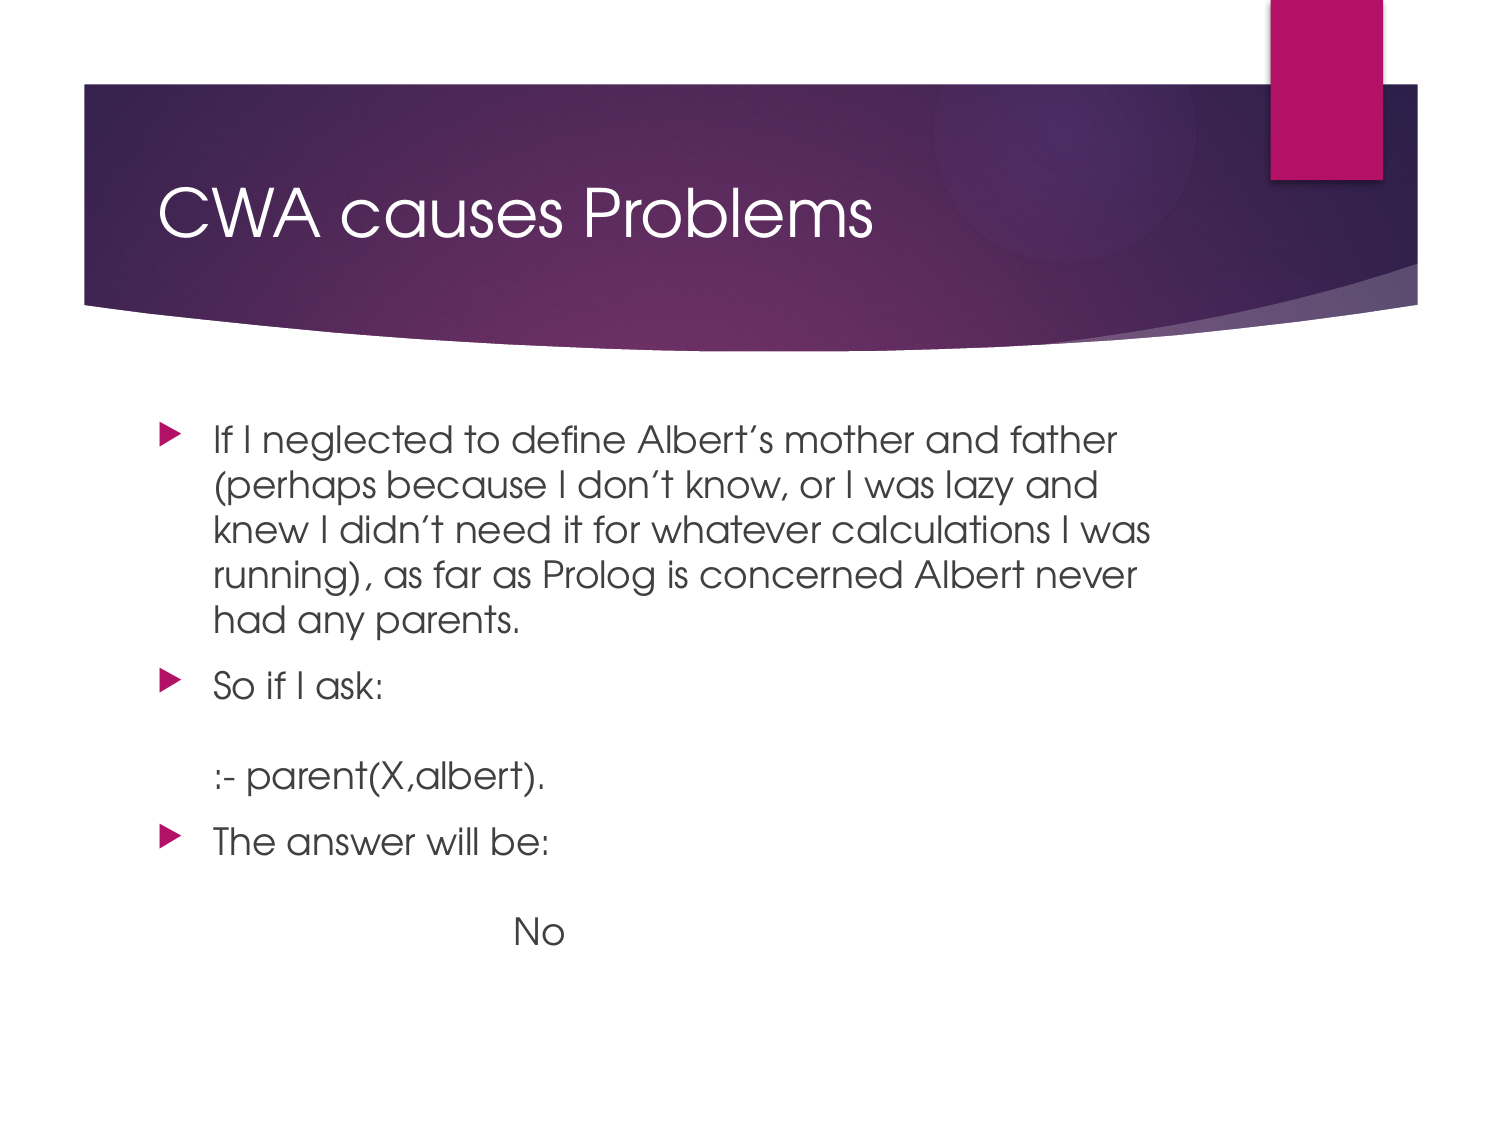

# CWA causes Problems
If I neglected to define Albert’s mother and father (perhaps because I don’t know, or I was lazy and knew I didn’t need it for whatever calculations I was running), as far as Prolog is concerned Albert never had any parents.
So if I ask:
:- parent(X,albert).
The answer will be:
		No